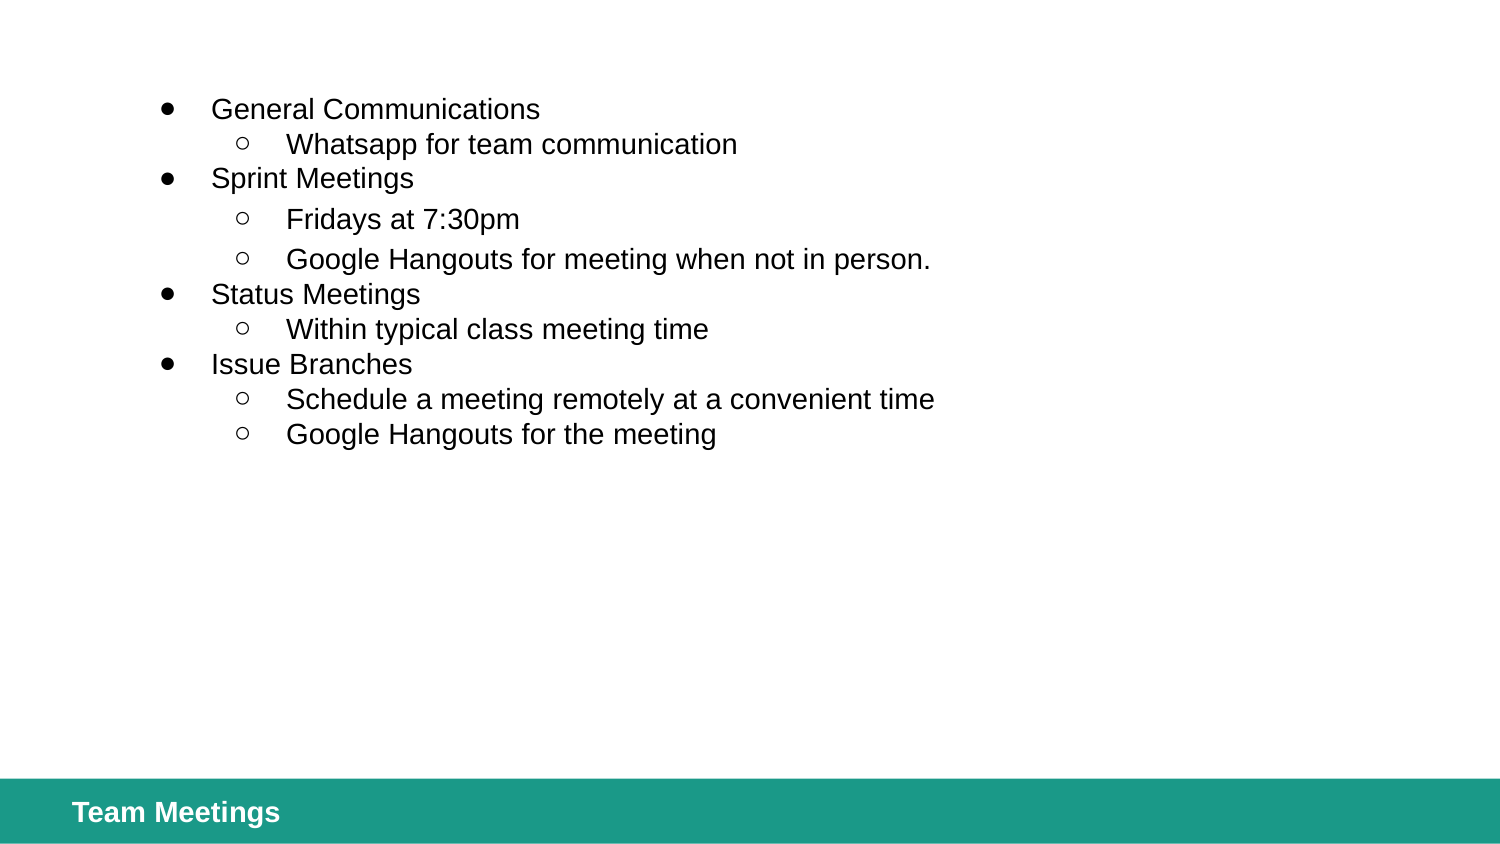

General Communications
Whatsapp for team communication
Sprint Meetings
Fridays at 7:30pm
Google Hangouts for meeting when not in person.
Status Meetings
Within typical class meeting time
Issue Branches
Schedule a meeting remotely at a convenient time
Google Hangouts for the meeting

Team Meetings